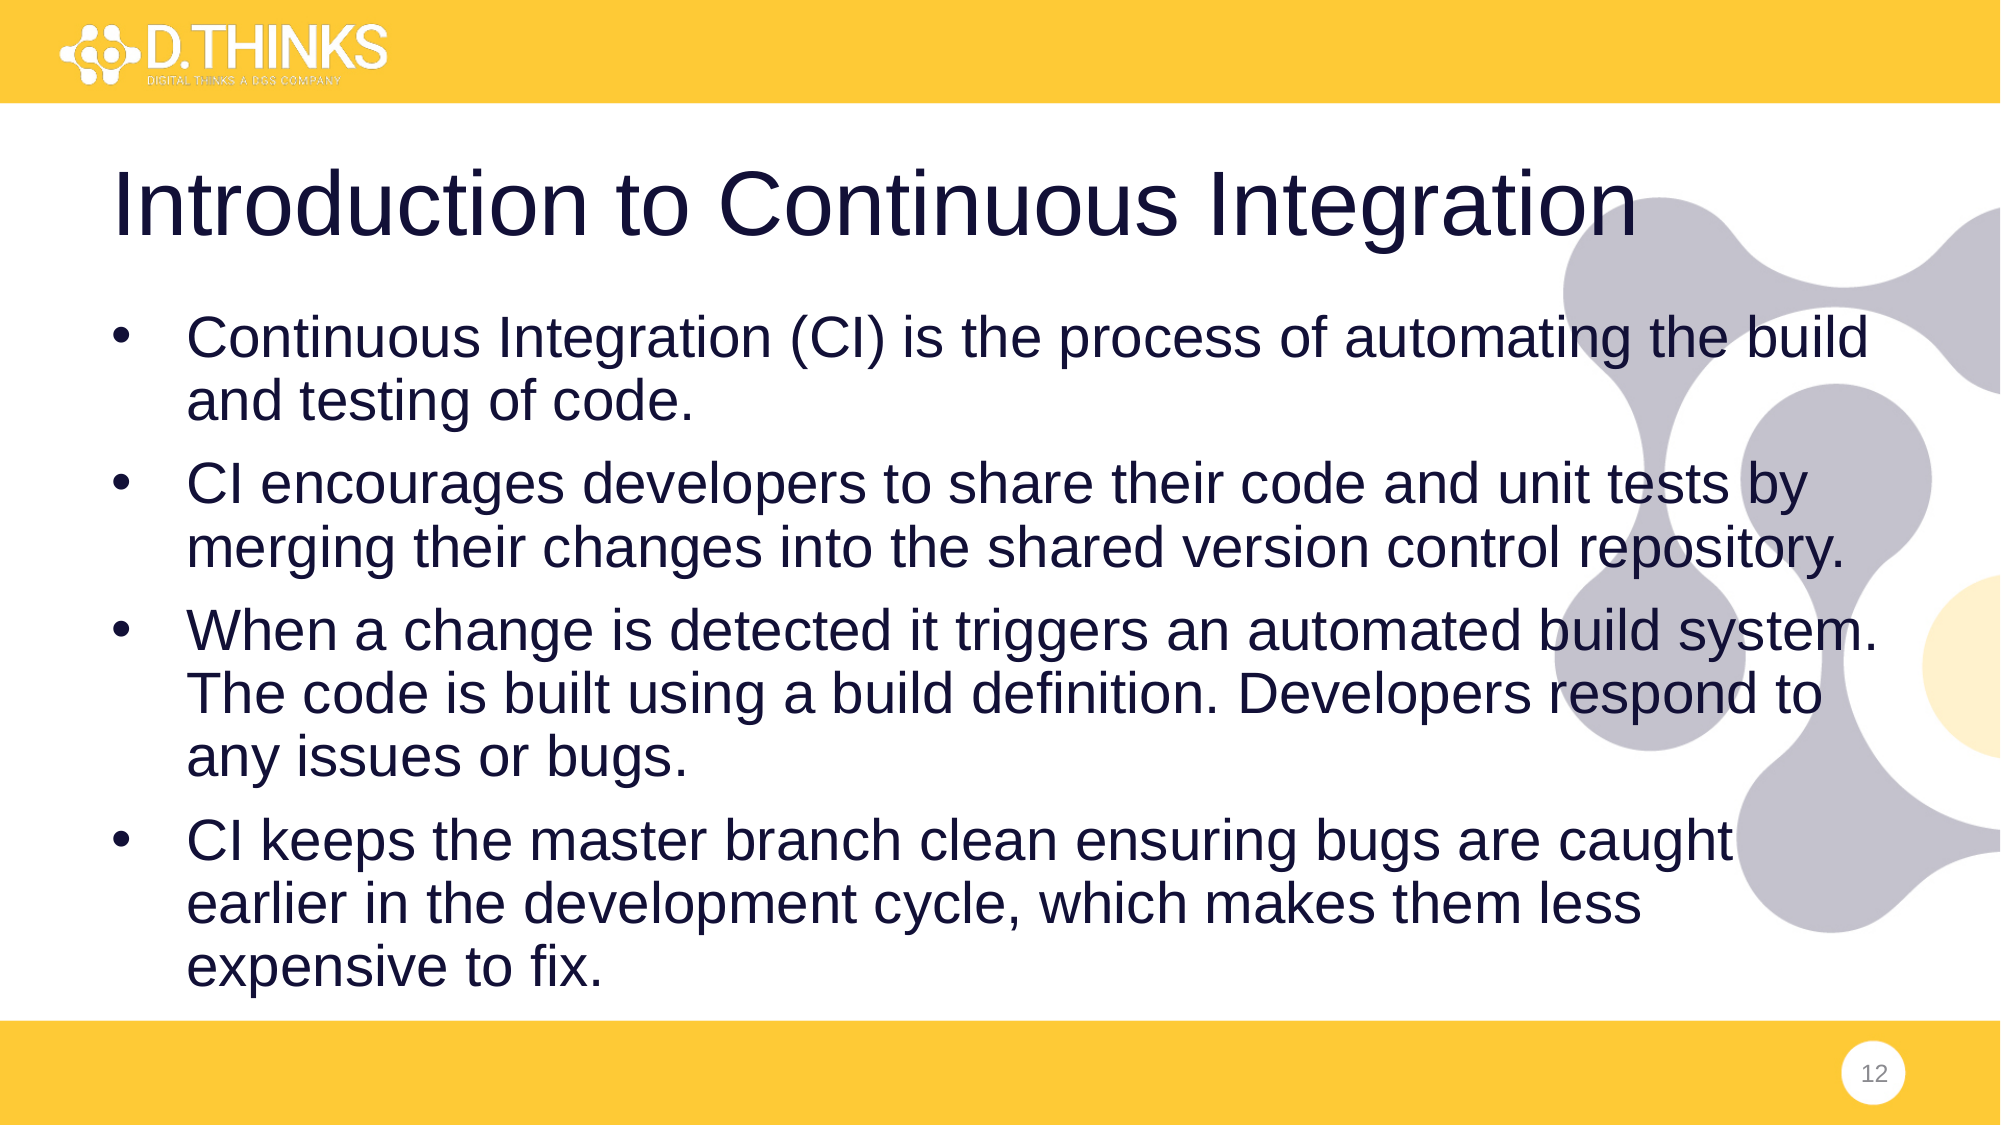

# Introduction to Continuous Integration
Continuous Integration (CI) is the process of automating the build and testing of code.
CI encourages developers to share their code and unit tests by merging their changes into the shared version control repository.
When a change is detected it triggers an automated build system. The code is built using a build definition. Developers respond to any issues or bugs.
CI keeps the master branch clean ensuring bugs are caught earlier in the development cycle, which makes them less expensive to fix.

12